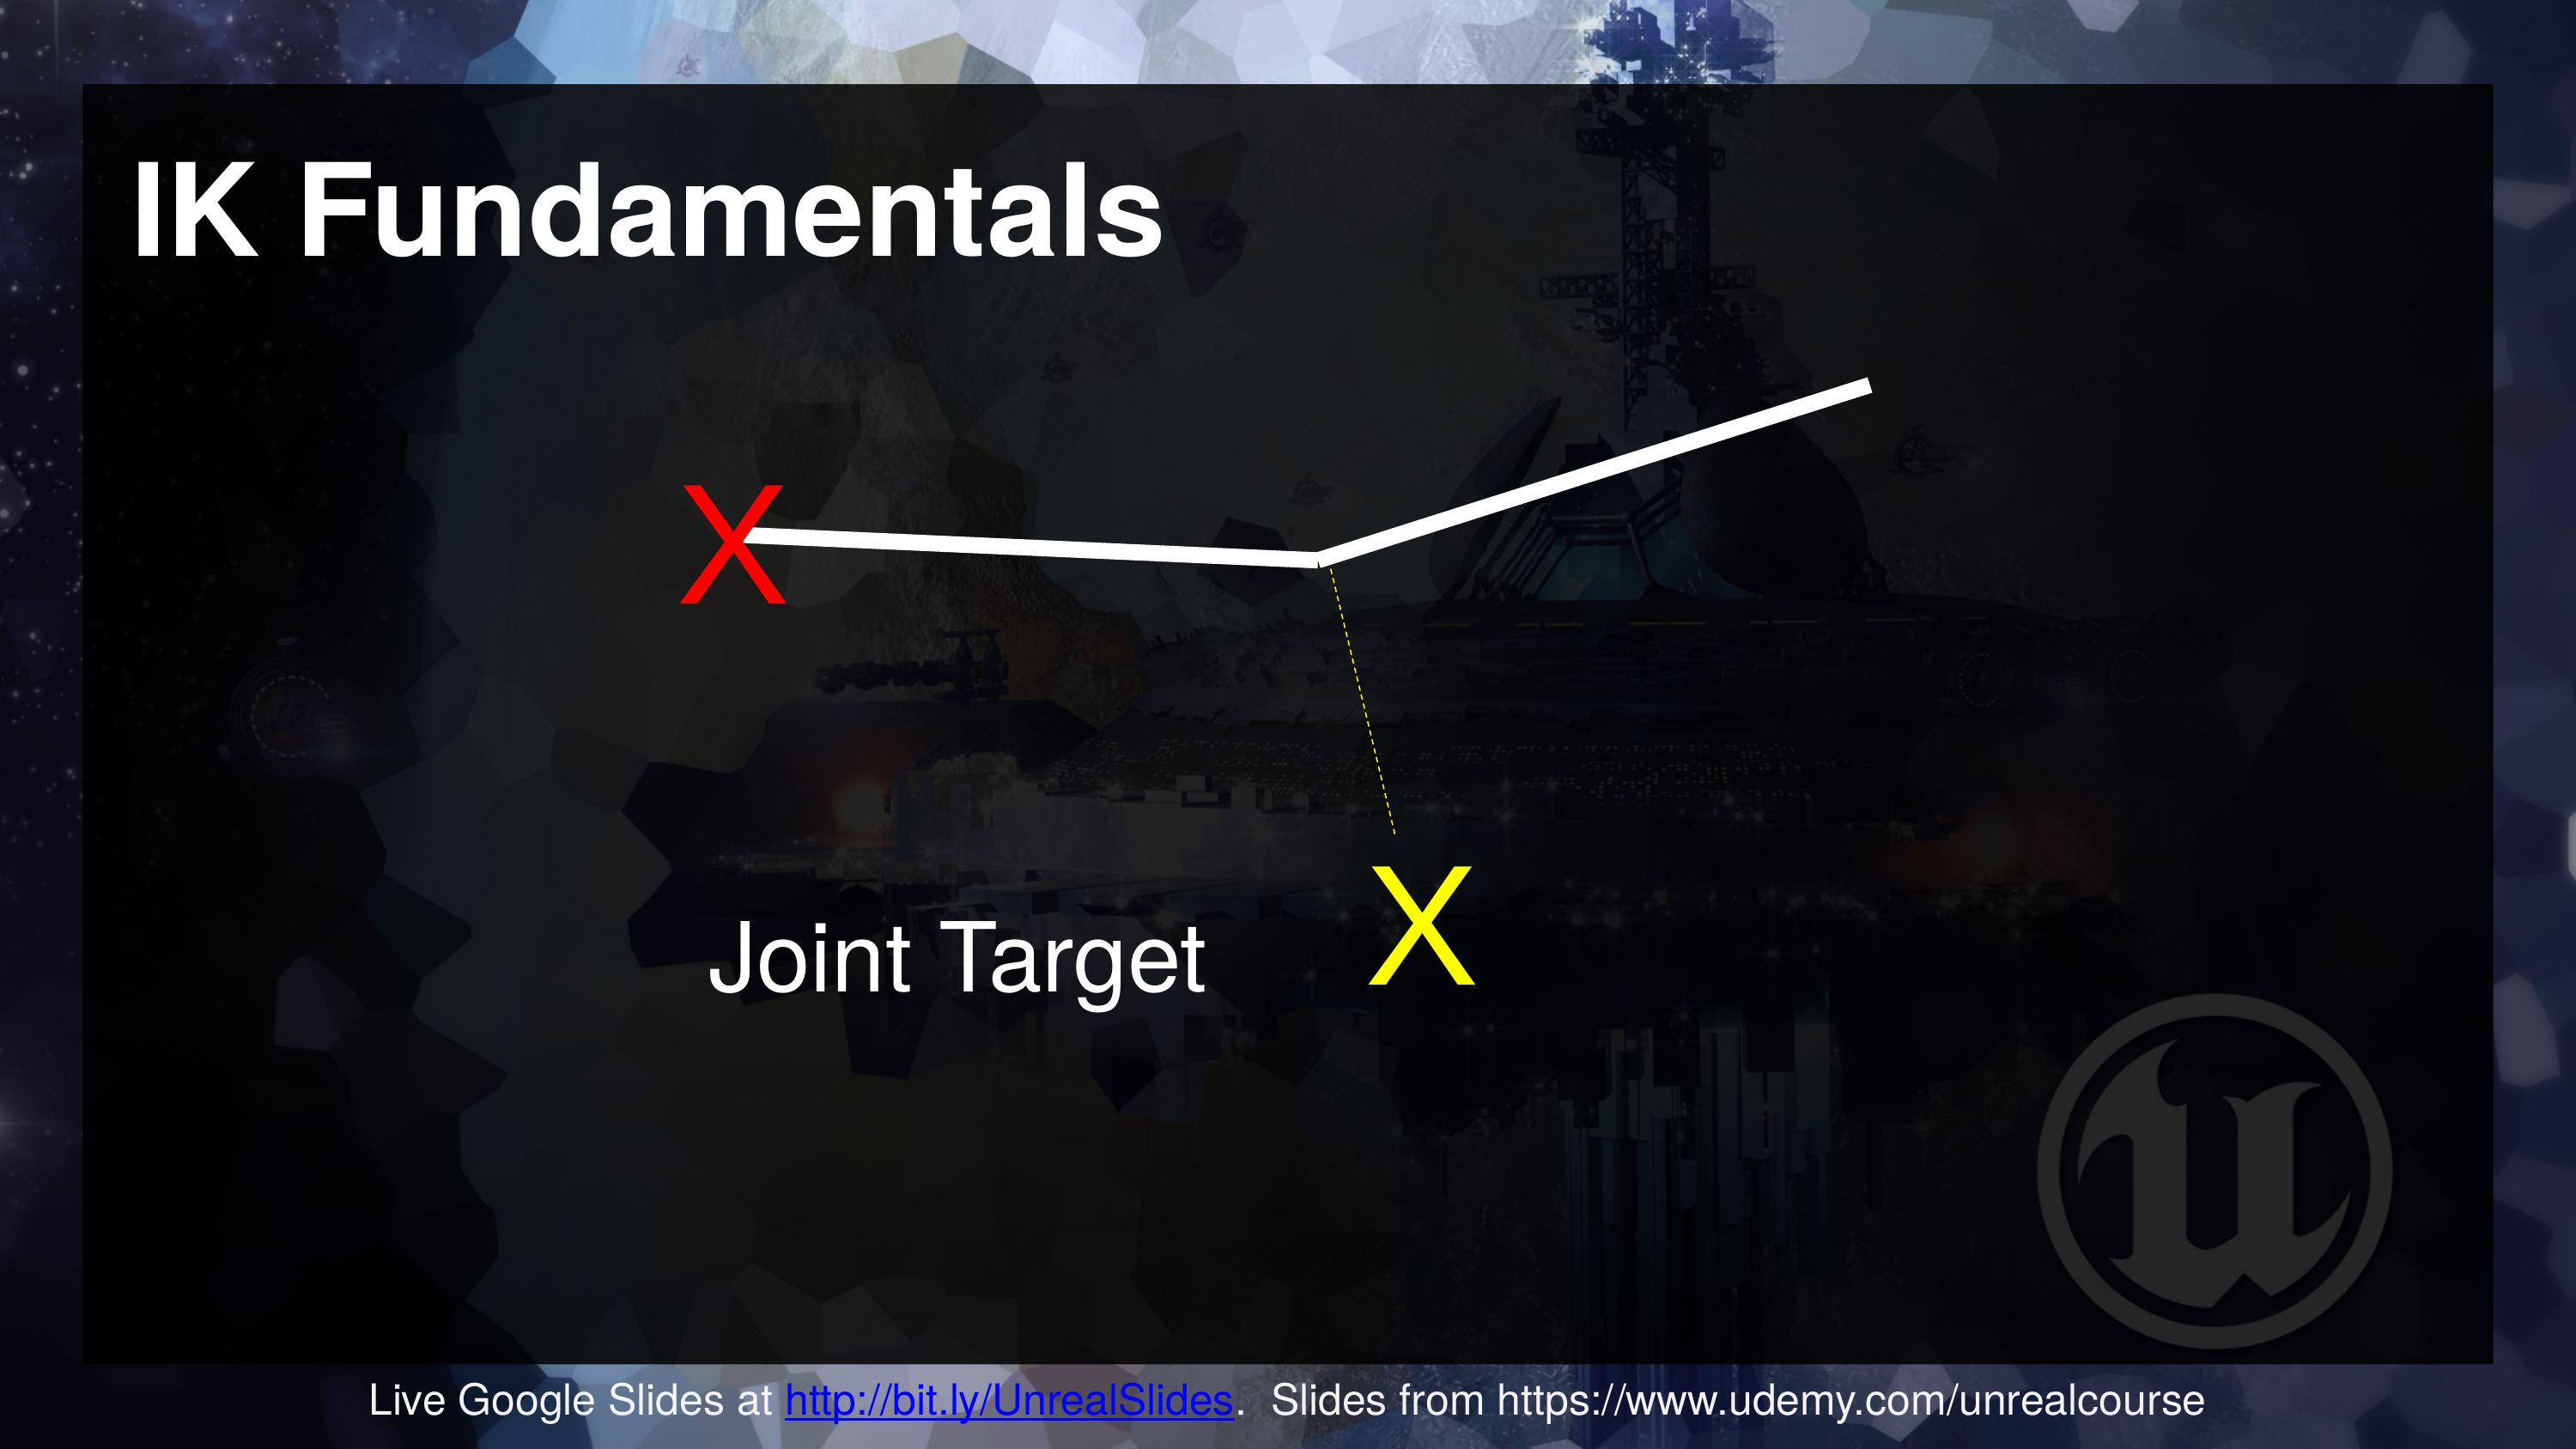

# IK Fundamentals
X
X
Joint Target